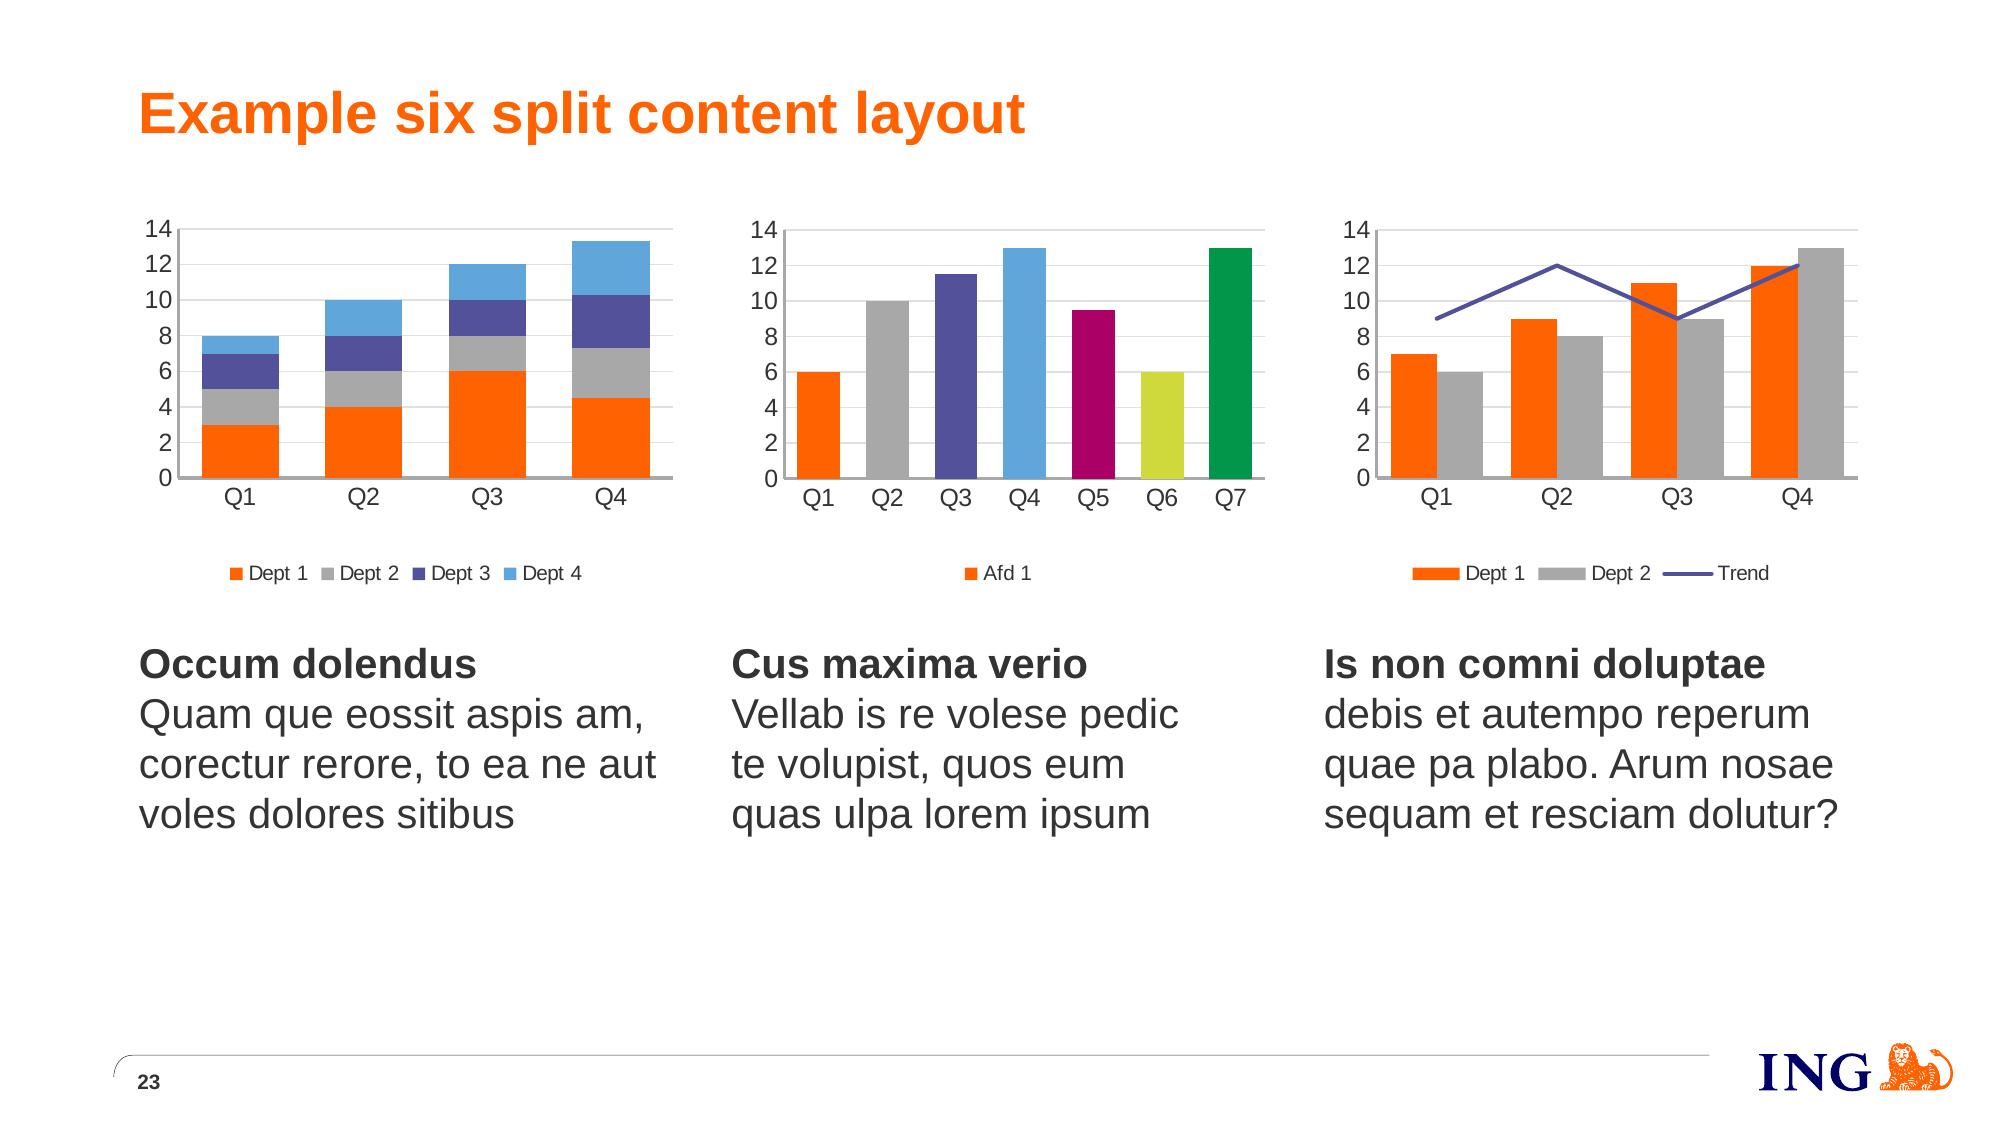

# Example six split content layout

### Chart

| Category | Dept 1 | Dept 2 | Dept 3 | Dept 4 |
|---|---|---|---|---|
| Q1 | 3.0 | 2.0 | 2.0 | 1.0 |
| Q2 | 4.0 | 2.0 | 2.0 | 2.0 |
| Q3 | 6.0 | 2.0 | 2.0 | 2.0 |
| Q4 | 4.5 | 2.8 | 3.0 | 3.0 |

### Chart

| Category | Afd 1 |
|---|---|
| Q1 | 6.0 |
| Q2 | 10.0 |
| Q3 | 11.5 |
| Q4 | 13.0 |
| Q5 | 9.5 |
| Q6 | 6.0 |
| Q7 | 13.0 |

### Chart

| Category | Dept 1 | Dept 2 | Trend |
|---|---|---|---|
| Q1 | 7.0 | 6.0 | 9.0 |
| Q2 | 9.0 | 8.0 | 12.0 |
| Q3 | 11.0 | 9.0 | 9.0 |
| Q4 | 12.0 | 13.0 | 12.0 |
Occum dolendus
Quam que eossit aspis am, corectur rerore, to ea ne aut voles dolores sitibus
Cus maxima verio
Vellab is re volese pedic
te volupist, quos eum
quas ulpa lorem ipsum
Is non comni doluptae
debis et autempo reperum
quae pa plabo. Arum nosae sequam et resciam dolutur?
23